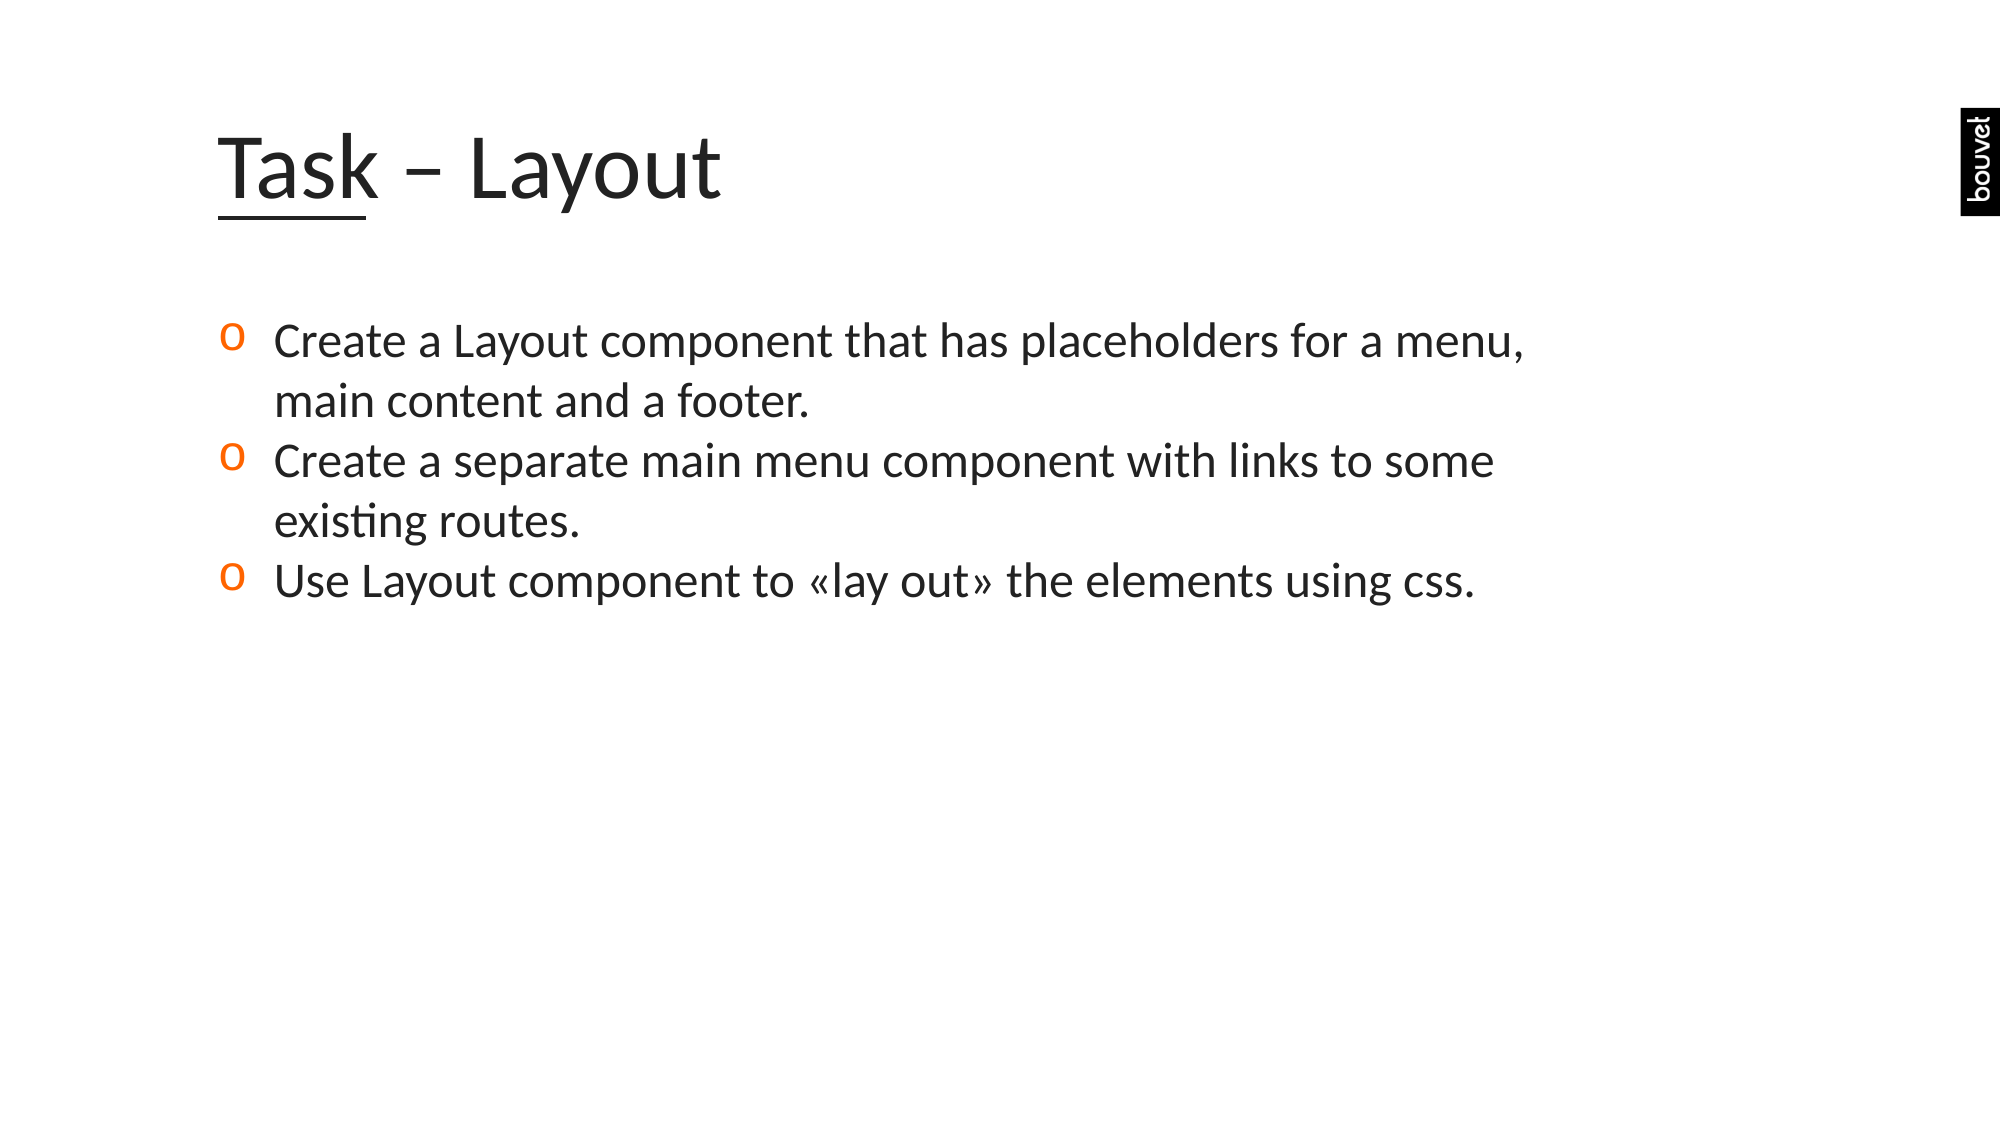

# Task – Layout
Create a Layout component that has placeholders for a menu, main content and a footer.
Create a separate main menu component with links to some existing routes.
Use Layout component to «lay out» the elements using css.